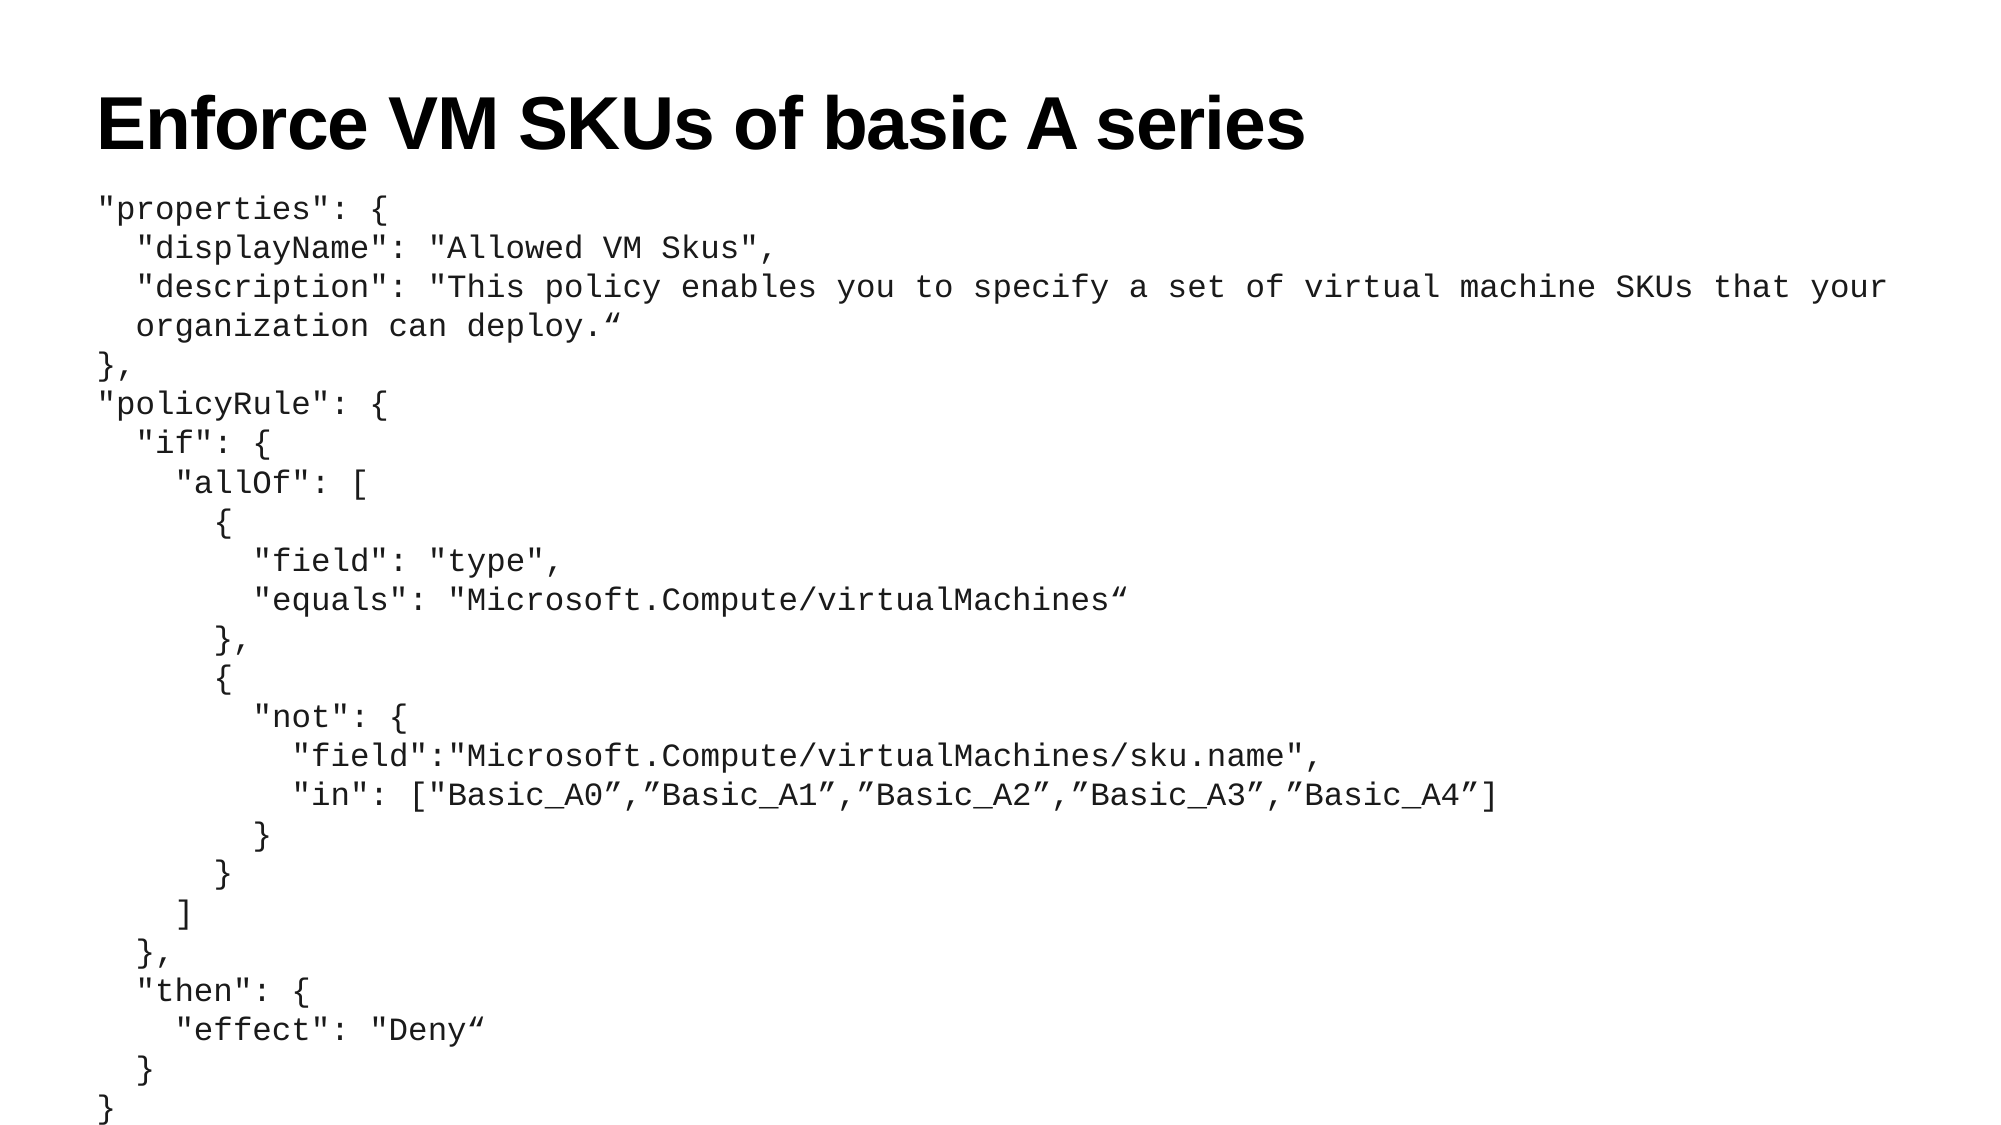

# Enforce VM SKUs of basic A series
"properties": {
  "displayName": "Allowed VM Skus",
  "description": "This policy enables you to specify a set of virtual machine SKUs that your
  organization can deploy.“
},
"policyRule": {
  "if": {
    "allOf": [
      {
        "field": "type",
        "equals": "Microsoft.Compute/virtualMachines“
      },
      {
        "not": {
          "field":"Microsoft.Compute/virtualMachines/sku.name",
          "in": ["Basic_A0”,”Basic_A1”,”Basic_A2”,”Basic_A3”,”Basic_A4”]
        }
      }
    ]
  },
  "then": {
    "effect": "Deny“
  }
}